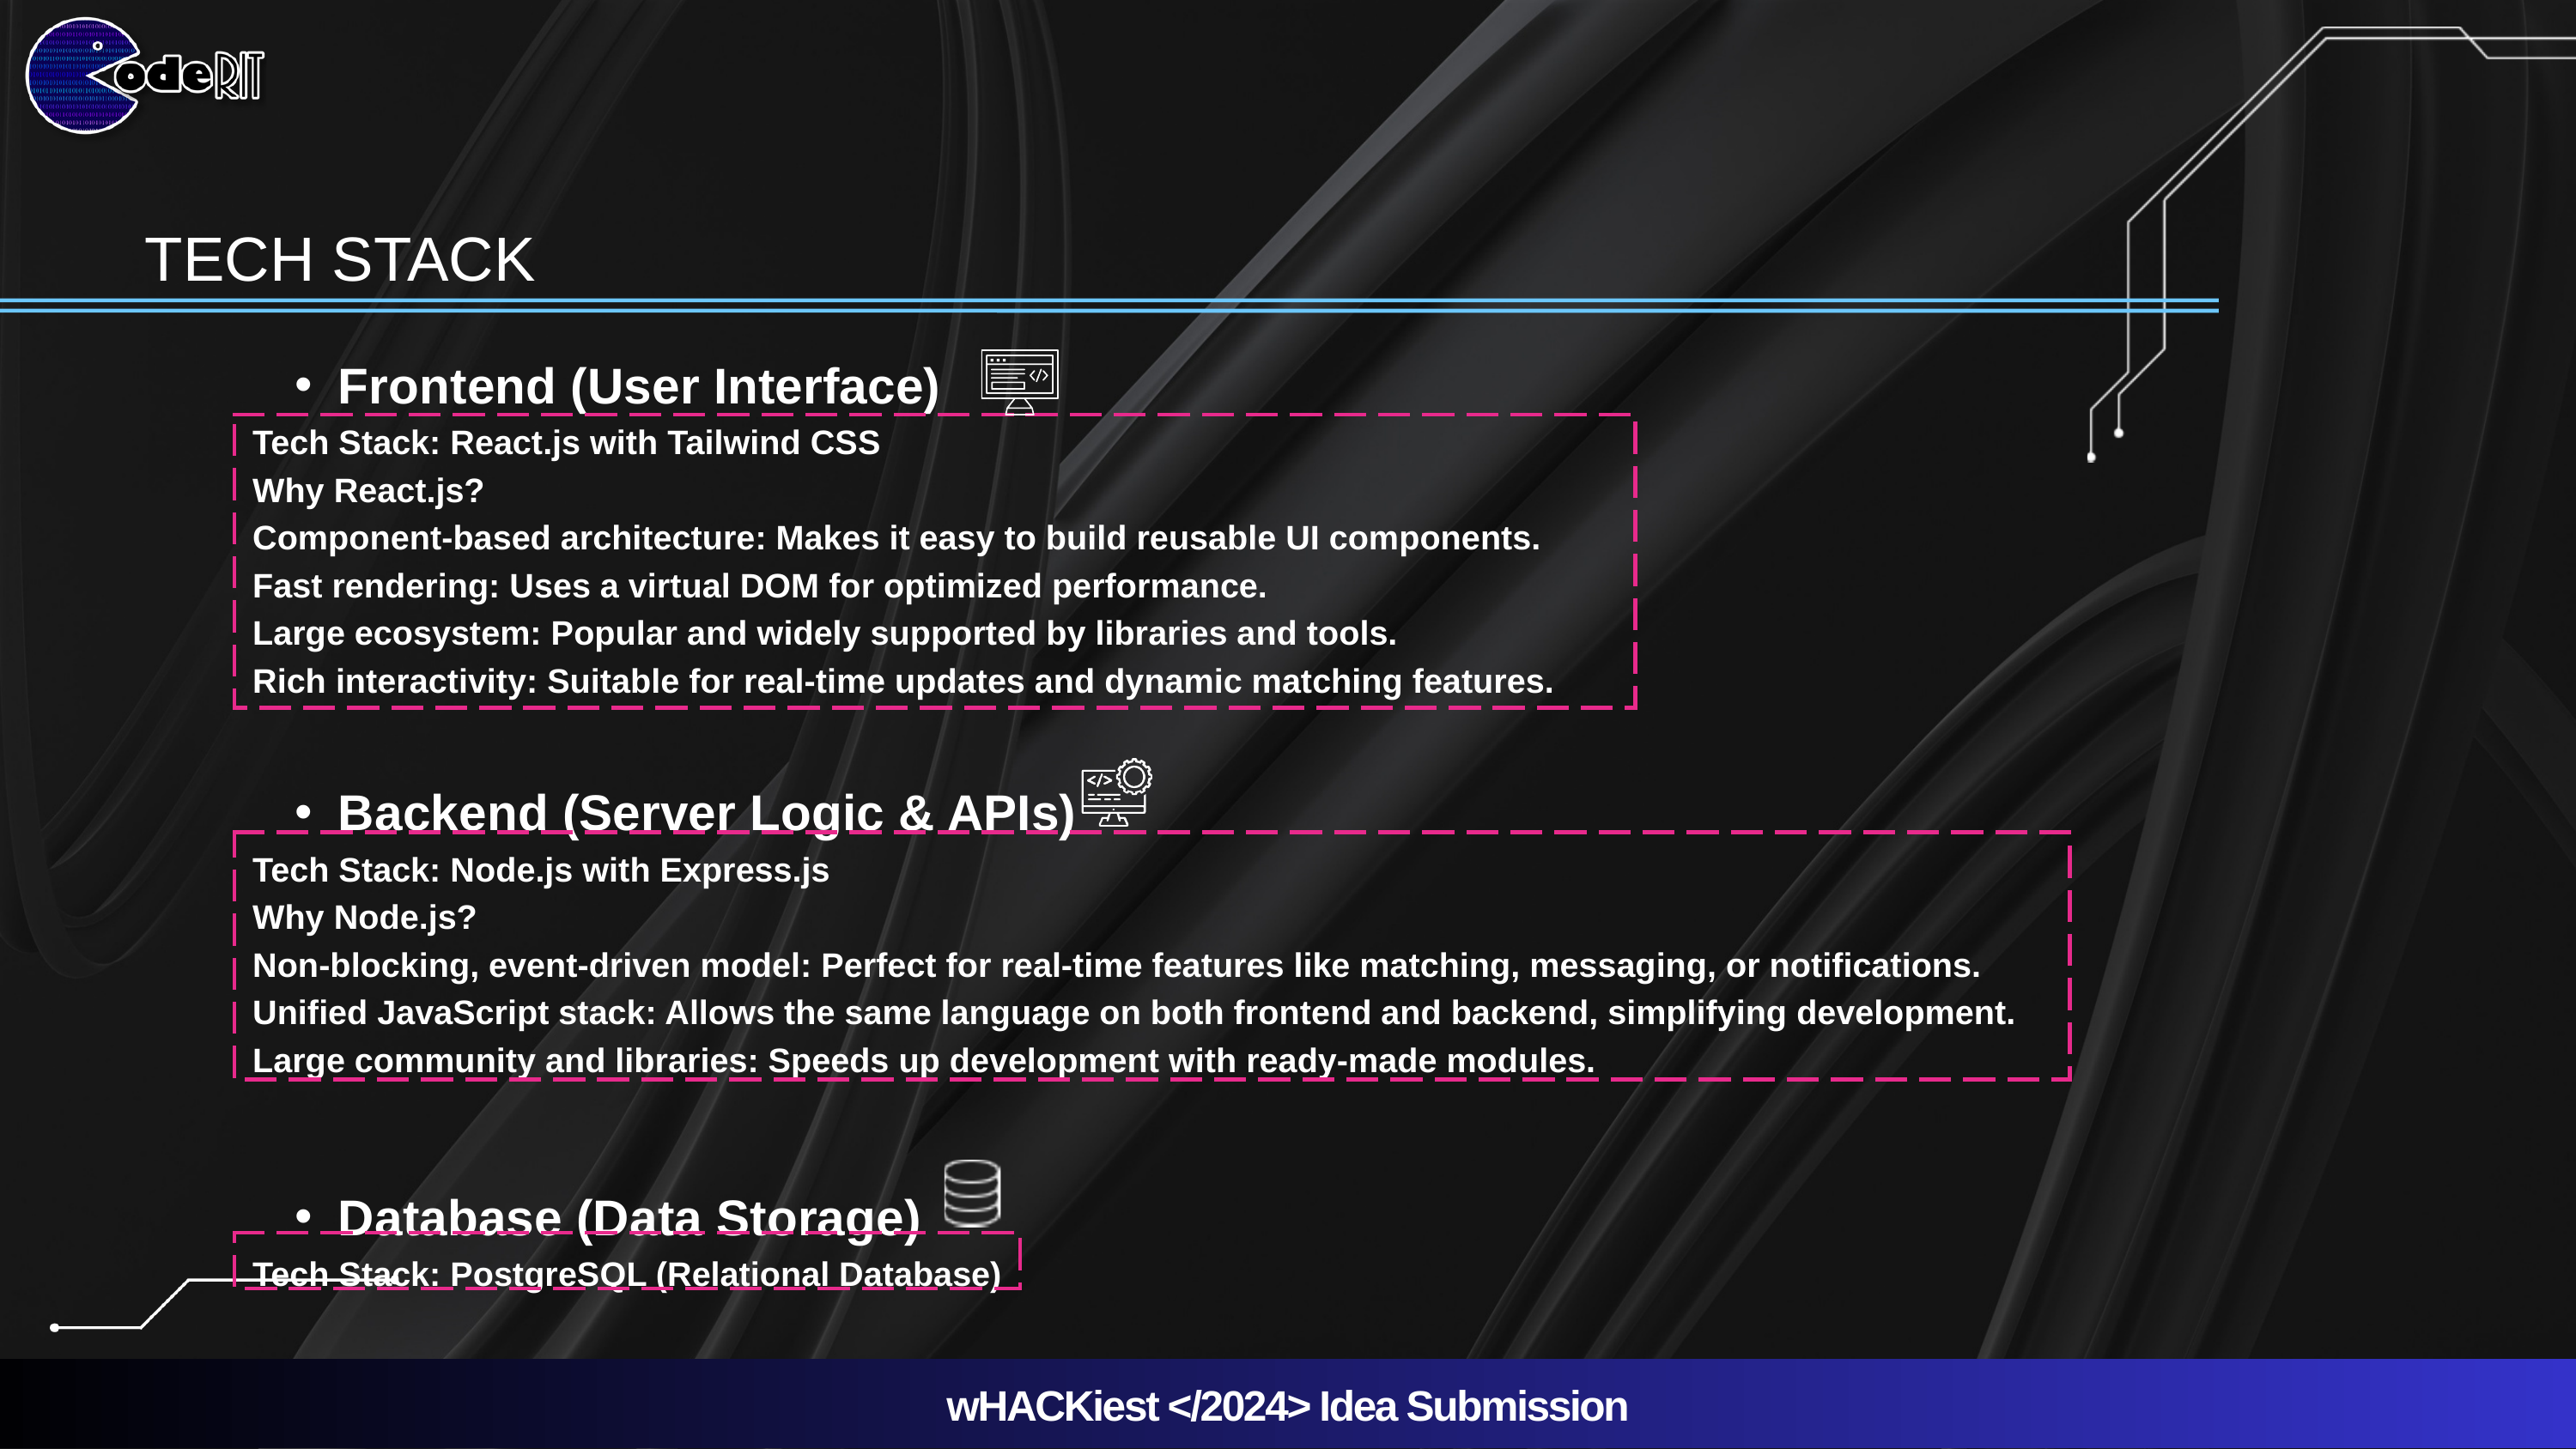

TECH STACK

Frontend (User Interface)
Tech Stack: React.js with Tailwind CSS
Why React.js?
Component-based architecture: Makes it easy to build reusable UI components.
Fast rendering: Uses a virtual DOM for optimized performance.
Large ecosystem: Popular and widely supported by libraries and tools.
Rich interactivity: Suitable for real-time updates and dynamic matching features.

Backend (Server Logic & APIs)
Tech Stack: Node.js with Express.js
Why Node.js?
Non-blocking, event-driven model: Perfect for real-time features like matching, messaging, or notifications.
Unified JavaScript stack: Allows the same language on both frontend and backend, simplifying development.
Large community and libraries: Speeds up development with ready-made modules.

Database (Data Storage)
Tech Stack: PostgreSQL (Relational Database)

wHACKiest </2024> Idea Submission